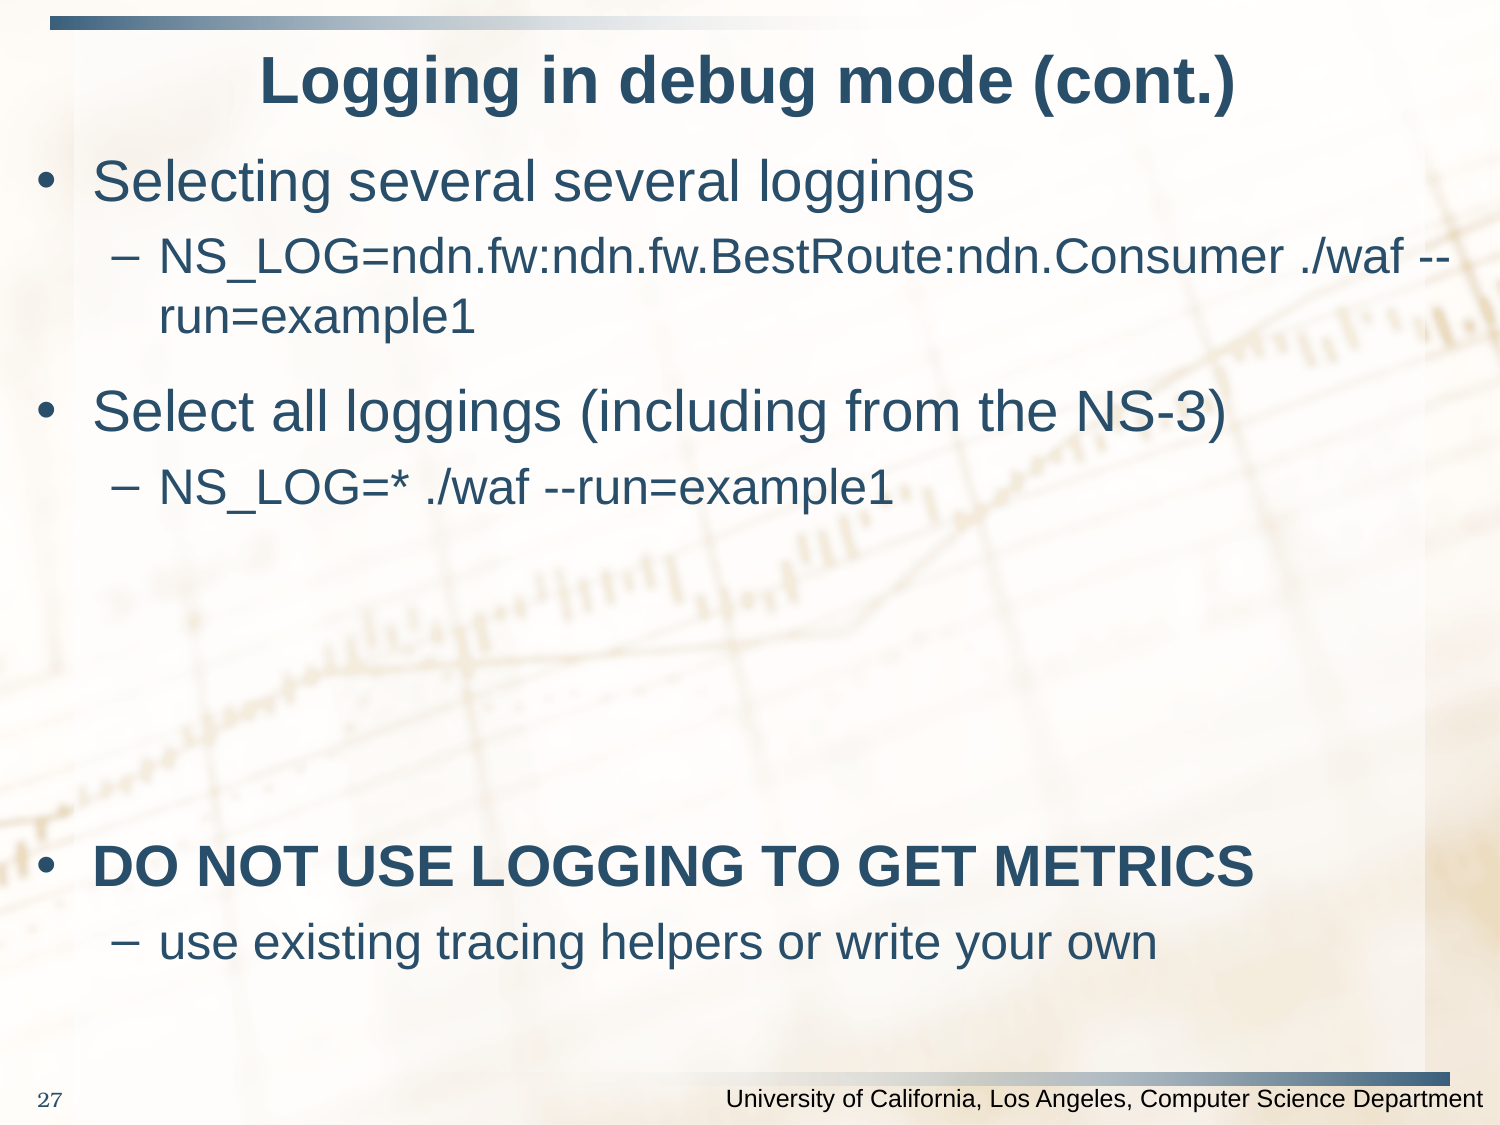

# Logging in debug mode (cont.)
Selecting several several loggings
NS_LOG=ndn.fw:ndn.fw.BestRoute:ndn.Consumer ./waf --run=example1
Select all loggings (including from the NS-3)
NS_LOG=* ./waf --run=example1

DO NOT USE LOGGING TO GET METRICS
use existing tracing helpers or write your own
27